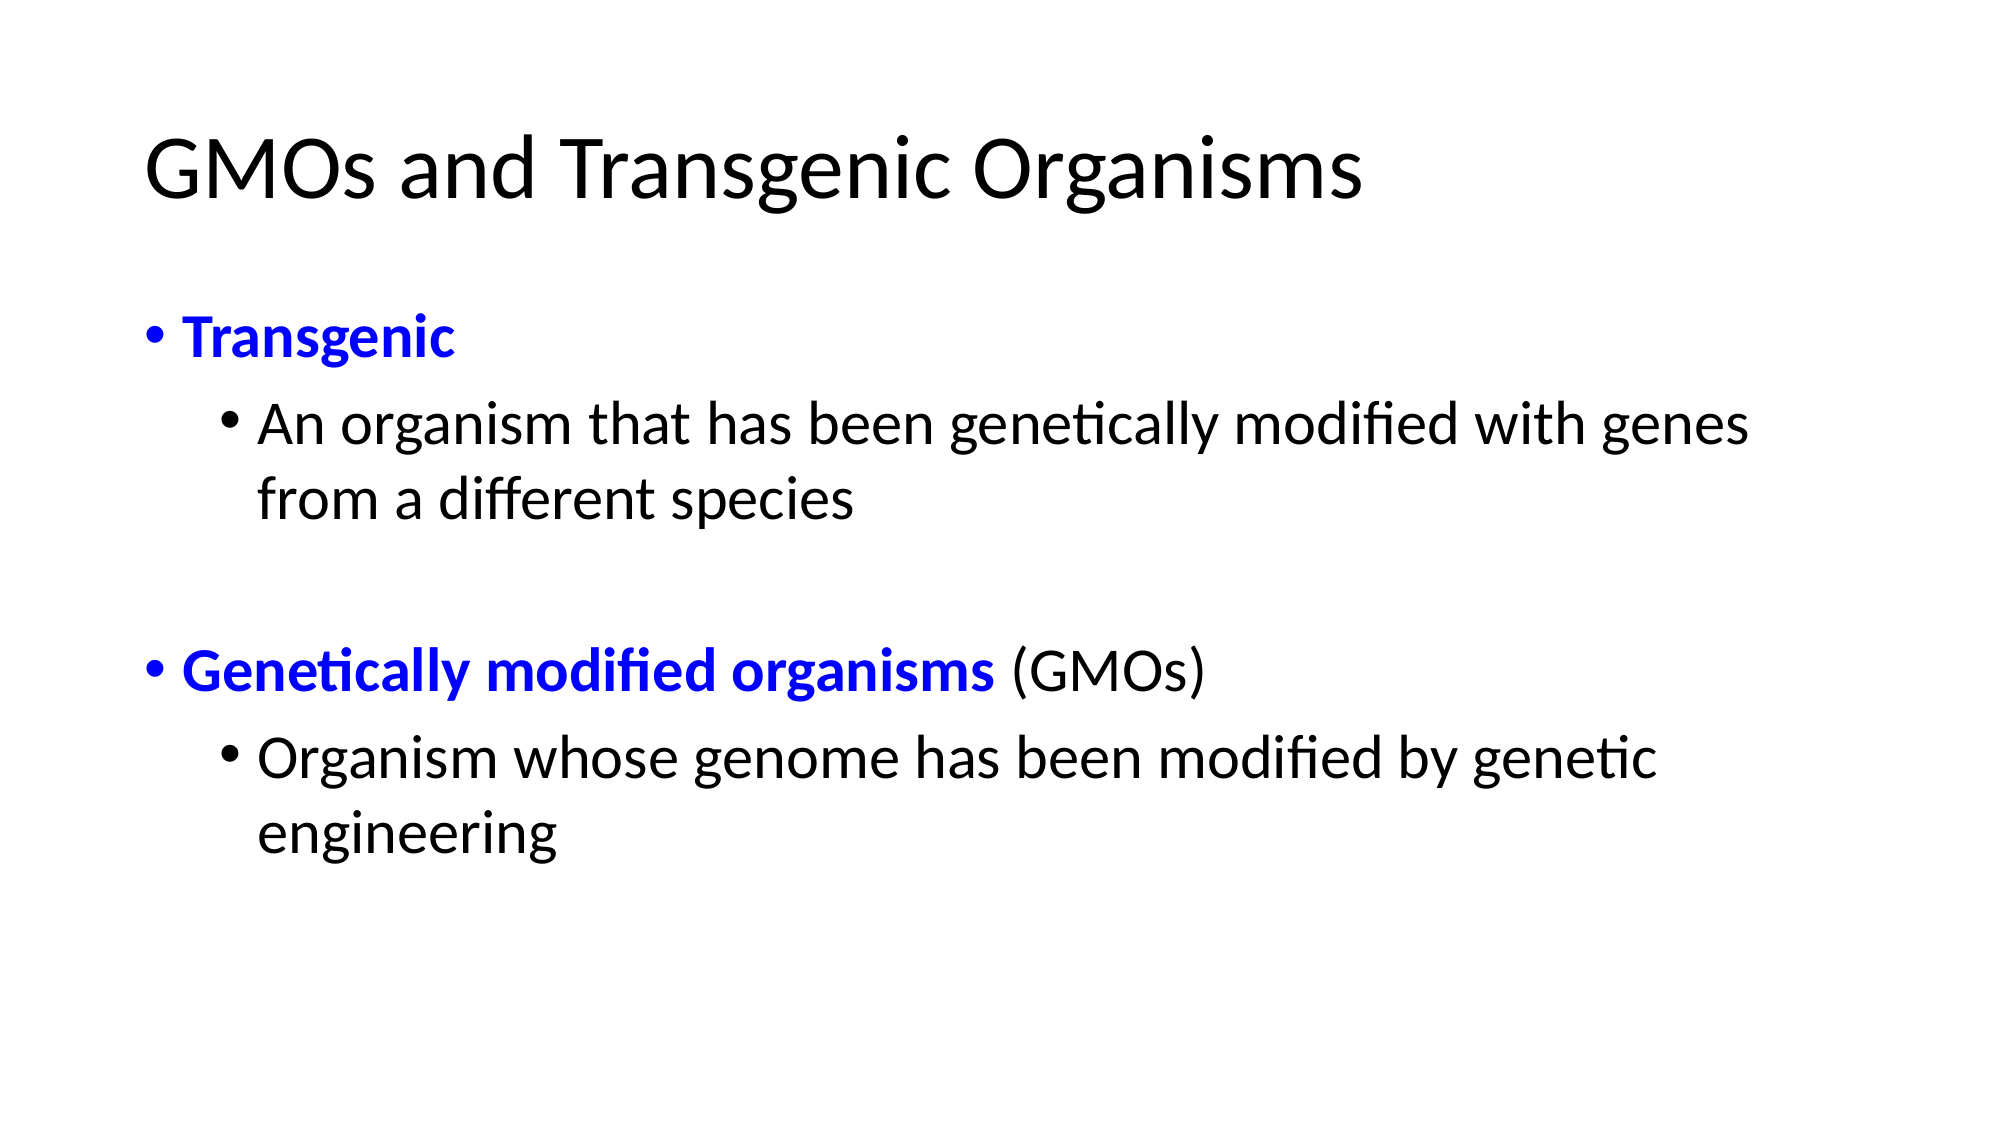

GMOs and Transgenic Organisms

Transgenic
An organism that has been genetically modified with genes from a different species

Genetically modified organisms (GMOs)
Organism whose genome has been modified by genetic engineering